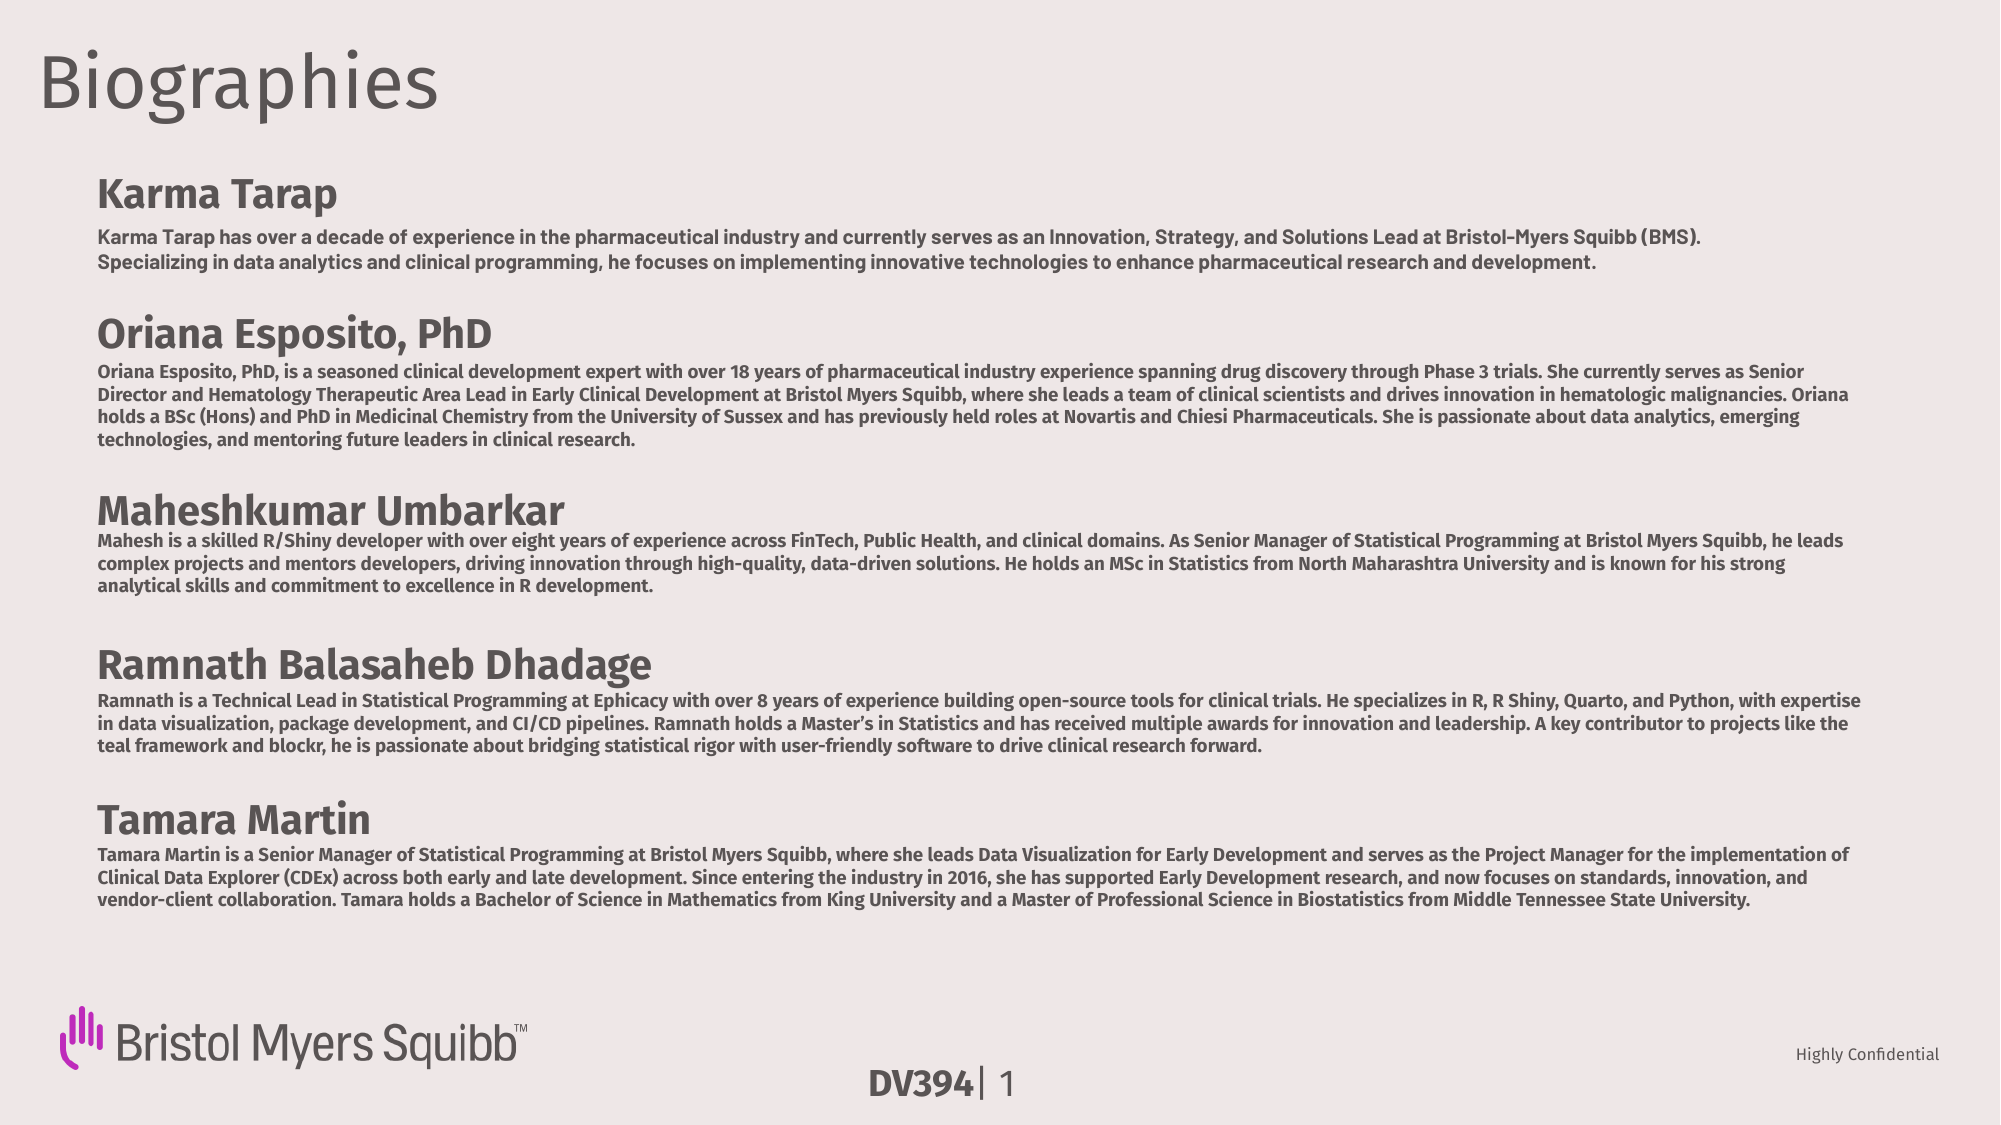

Biographies
Karma Tarap
Karma Tarap has over a decade of experience in the pharmaceutical industry and currently serves as an Innovation, Strategy, and Solutions Lead at Bristol-Myers Squibb (BMS).
Specializing in data analytics and clinical programming, he focuses on implementing innovative technologies to enhance pharmaceutical research and development.
Oriana Esposito, PhD
Oriana Esposito, PhD, is a seasoned clinical development expert with over 18 years of pharmaceutical industry experience spanning drug discovery through Phase 3 trials. She currently serves as Senior Director and Hematology Therapeutic Area Lead in Early Clinical Development at Bristol Myers Squibb, where she leads a team of clinical scientists and drives innovation in hematologic malignancies. Oriana holds a BSc (Hons) and PhD in Medicinal Chemistry from the University of Sussex and has previously held roles at Novartis and Chiesi Pharmaceuticals. She is passionate about data analytics, emerging technologies, and mentoring future leaders in clinical research.
Maheshkumar Umbarkar
Mahesh is a skilled R/Shiny developer with over eight years of experience across FinTech, Public Health, and clinical domains. As Senior Manager of Statistical Programming at Bristol Myers Squibb, he leads complex projects and mentors developers, driving innovation through high-quality, data-driven solutions. He holds an MSc in Statistics from North Maharashtra University and is known for his strong analytical skills and commitment to excellence in R development.
Ramnath Balasaheb Dhadage
Ramnath is a Technical Lead in Statistical Programming at Ephicacy with over 8 years of experience building open-source tools for clinical trials. He specializes in R, R Shiny, Quarto, and Python, with expertise in data visualization, package development, and CI/CD pipelines. Ramnath holds a Master’s in Statistics and has received multiple awards for innovation and leadership. A key contributor to projects like the teal framework and blockr, he is passionate about bridging statistical rigor with user-friendly software to drive clinical research forward.
Tamara Martin
Tamara Martin is a Senior Manager of Statistical Programming at Bristol Myers Squibb, where she leads Data Visualization for Early Development and serves as the Project Manager for the implementation of Clinical Data Explorer (CDEx) across both early and late development. Since entering the industry in 2016, she has supported Early Development research, and now focuses on standards, innovation, and vendor-client collaboration. Tamara holds a Bachelor of Science in Mathematics from King University and a Master of Professional Science in Biostatistics from Middle Tennessee State University.
DV394| 1